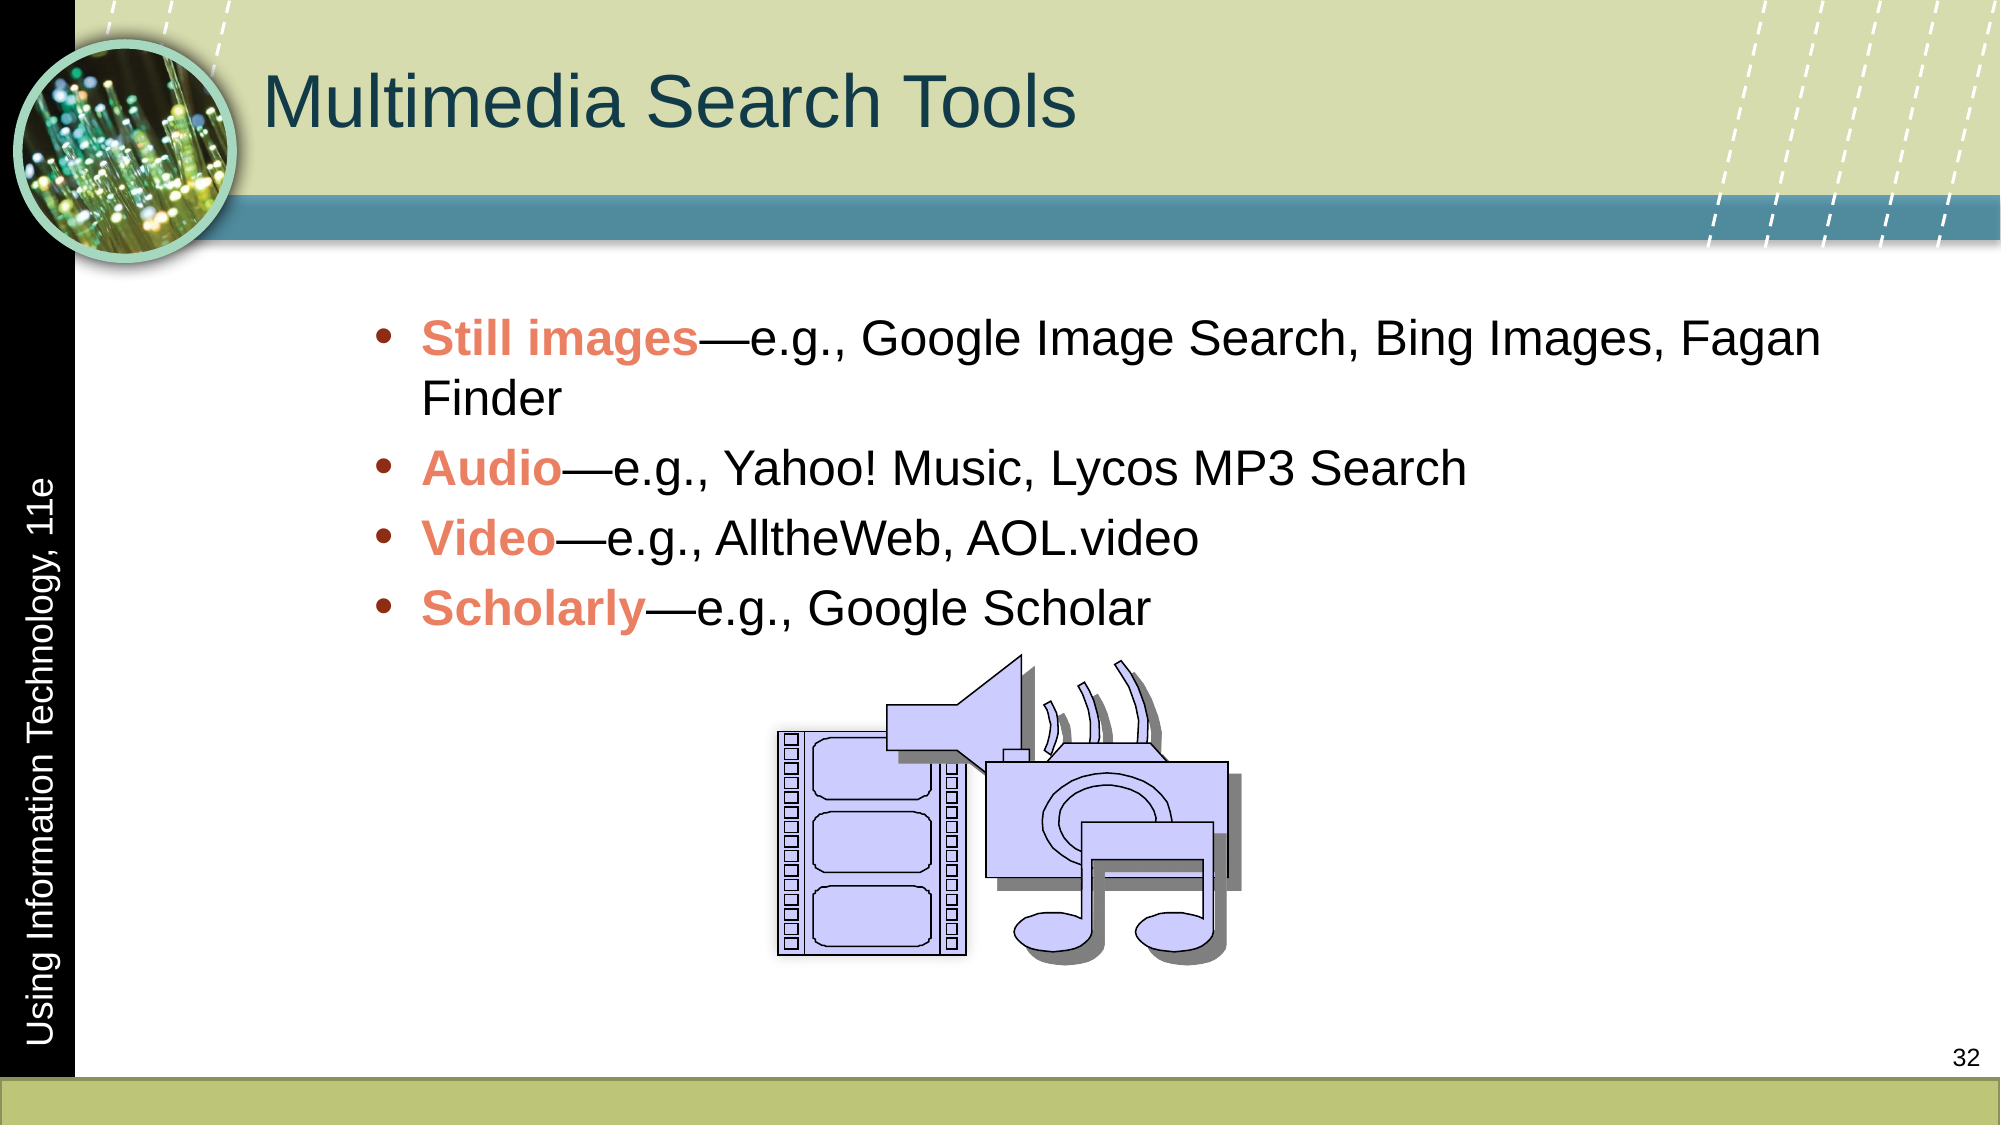

# Multimedia Search Tools
Still images—e.g., Google Image Search, Bing Images, Fagan Finder
Audio—e.g., Yahoo! Music, Lycos MP3 Search
Video—e.g., AlltheWeb, AOL.video
Scholarly—e.g., Google Scholar

32